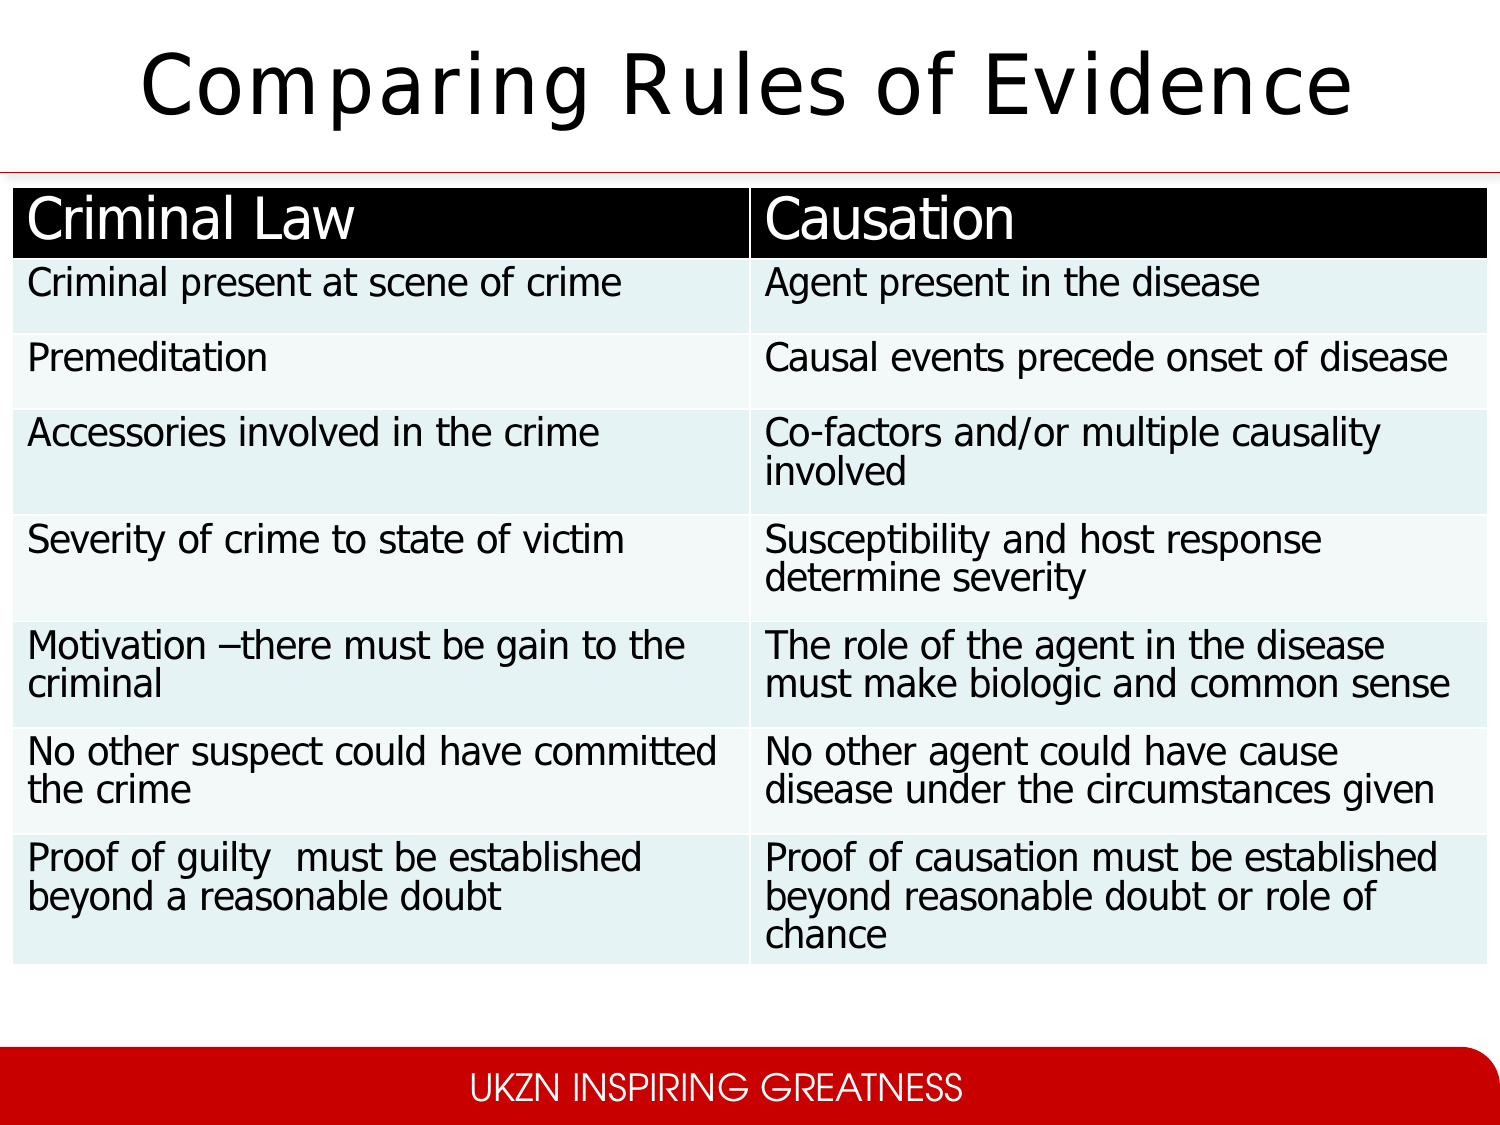

# Comparing Rules of Evidence
| Criminal Law | Causation |
| --- | --- |
| Criminal present at scene of crime | Agent present in the disease |
| Premeditation | Causal events precede onset of disease |
| Accessories involved in the crime | Co-factors and/or multiple causality involved |
| Severity of crime to state of victim | Susceptibility and host response determine severity |
| Motivation –there must be gain to the criminal | The role of the agent in the disease must make biologic and common sense |
| No other suspect could have committed the crime | No other agent could have cause disease under the circumstances given |
| Proof of guilty must be established beyond a reasonable doubt | Proof of causation must be established beyond reasonable doubt or role of chance |